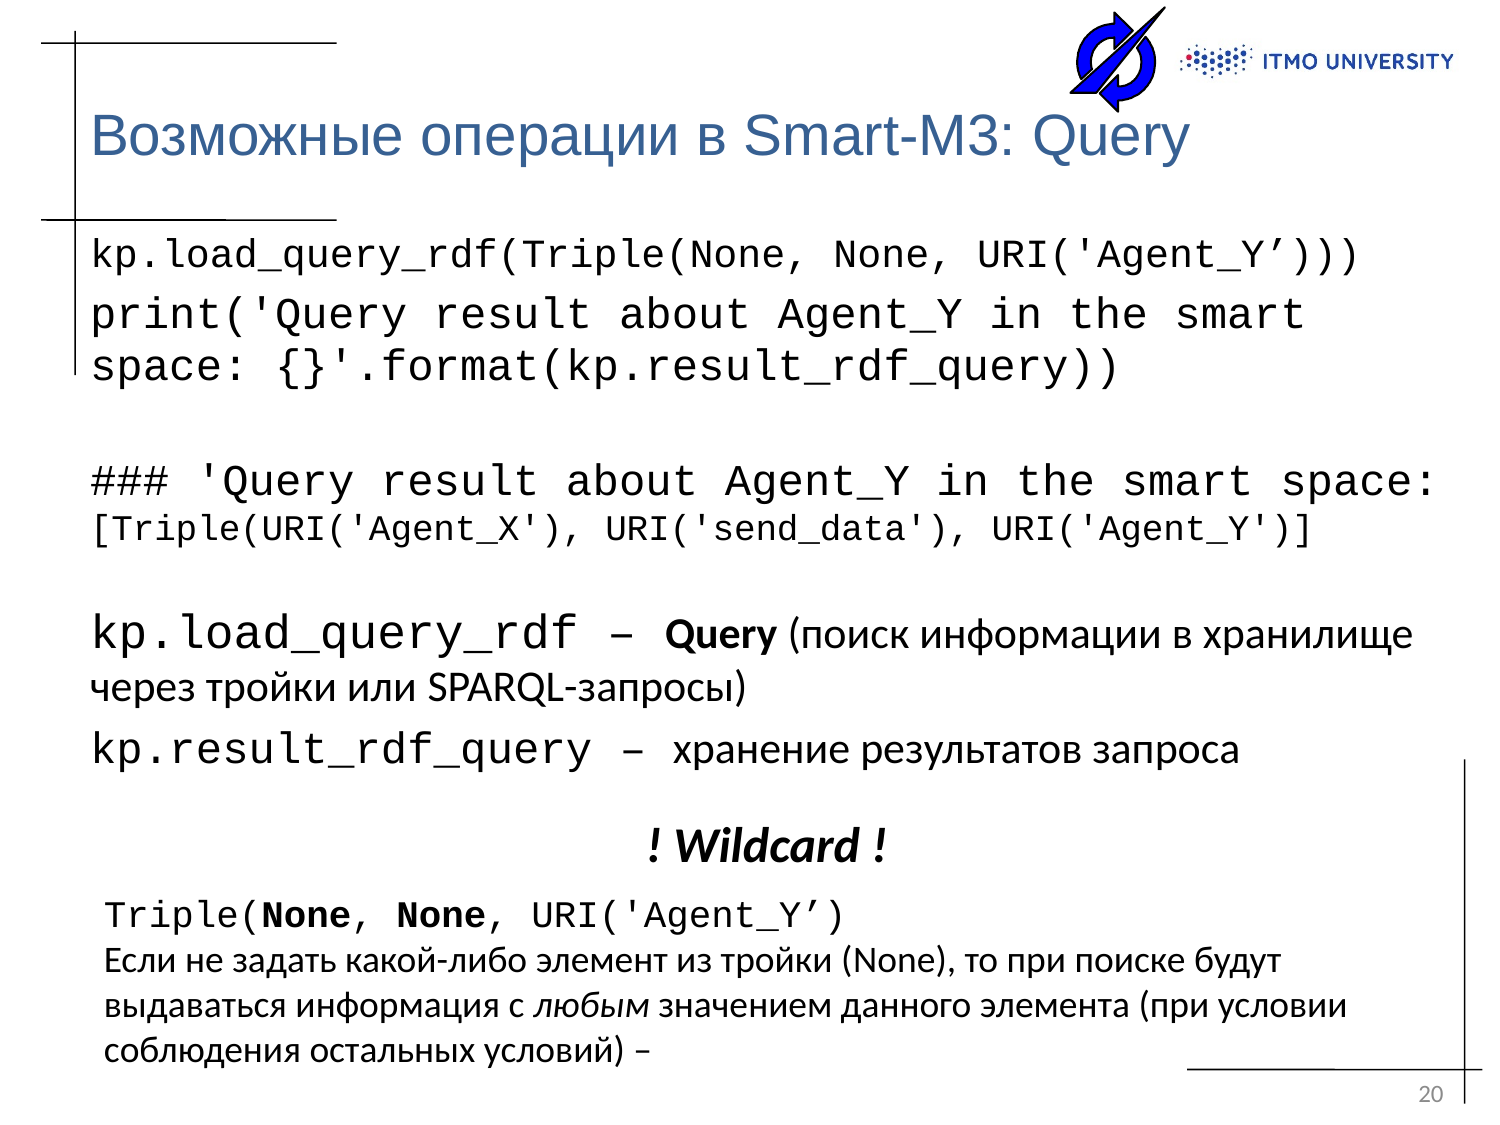

# Возможные операции в Smart-M3: Query
kp.load_query_rdf(Triple(None, None, URI('Agent_Y’)))
print('Query result about Agent_Y in the smart space: {}'.format(kp.result_rdf_query))
### 'Query result about Agent_Y in the smart space: [Triple(URI('Agent_X'), URI('send_data'), URI('Agent_Y')] kp.load_query_rdf – Query (поиск информации в хранилище через тройки или SPARQL-запросы)
kp.result_rdf_query – хранение результатов запроса
! Wildcard !
Triple(None, None, URI('Agent_Y’)
Если не задать какой-либо элемент из тройки (None), то при поиске будут выдаваться информация с любым значением данного элемента (при условии соблюдения остальных условий) –
20